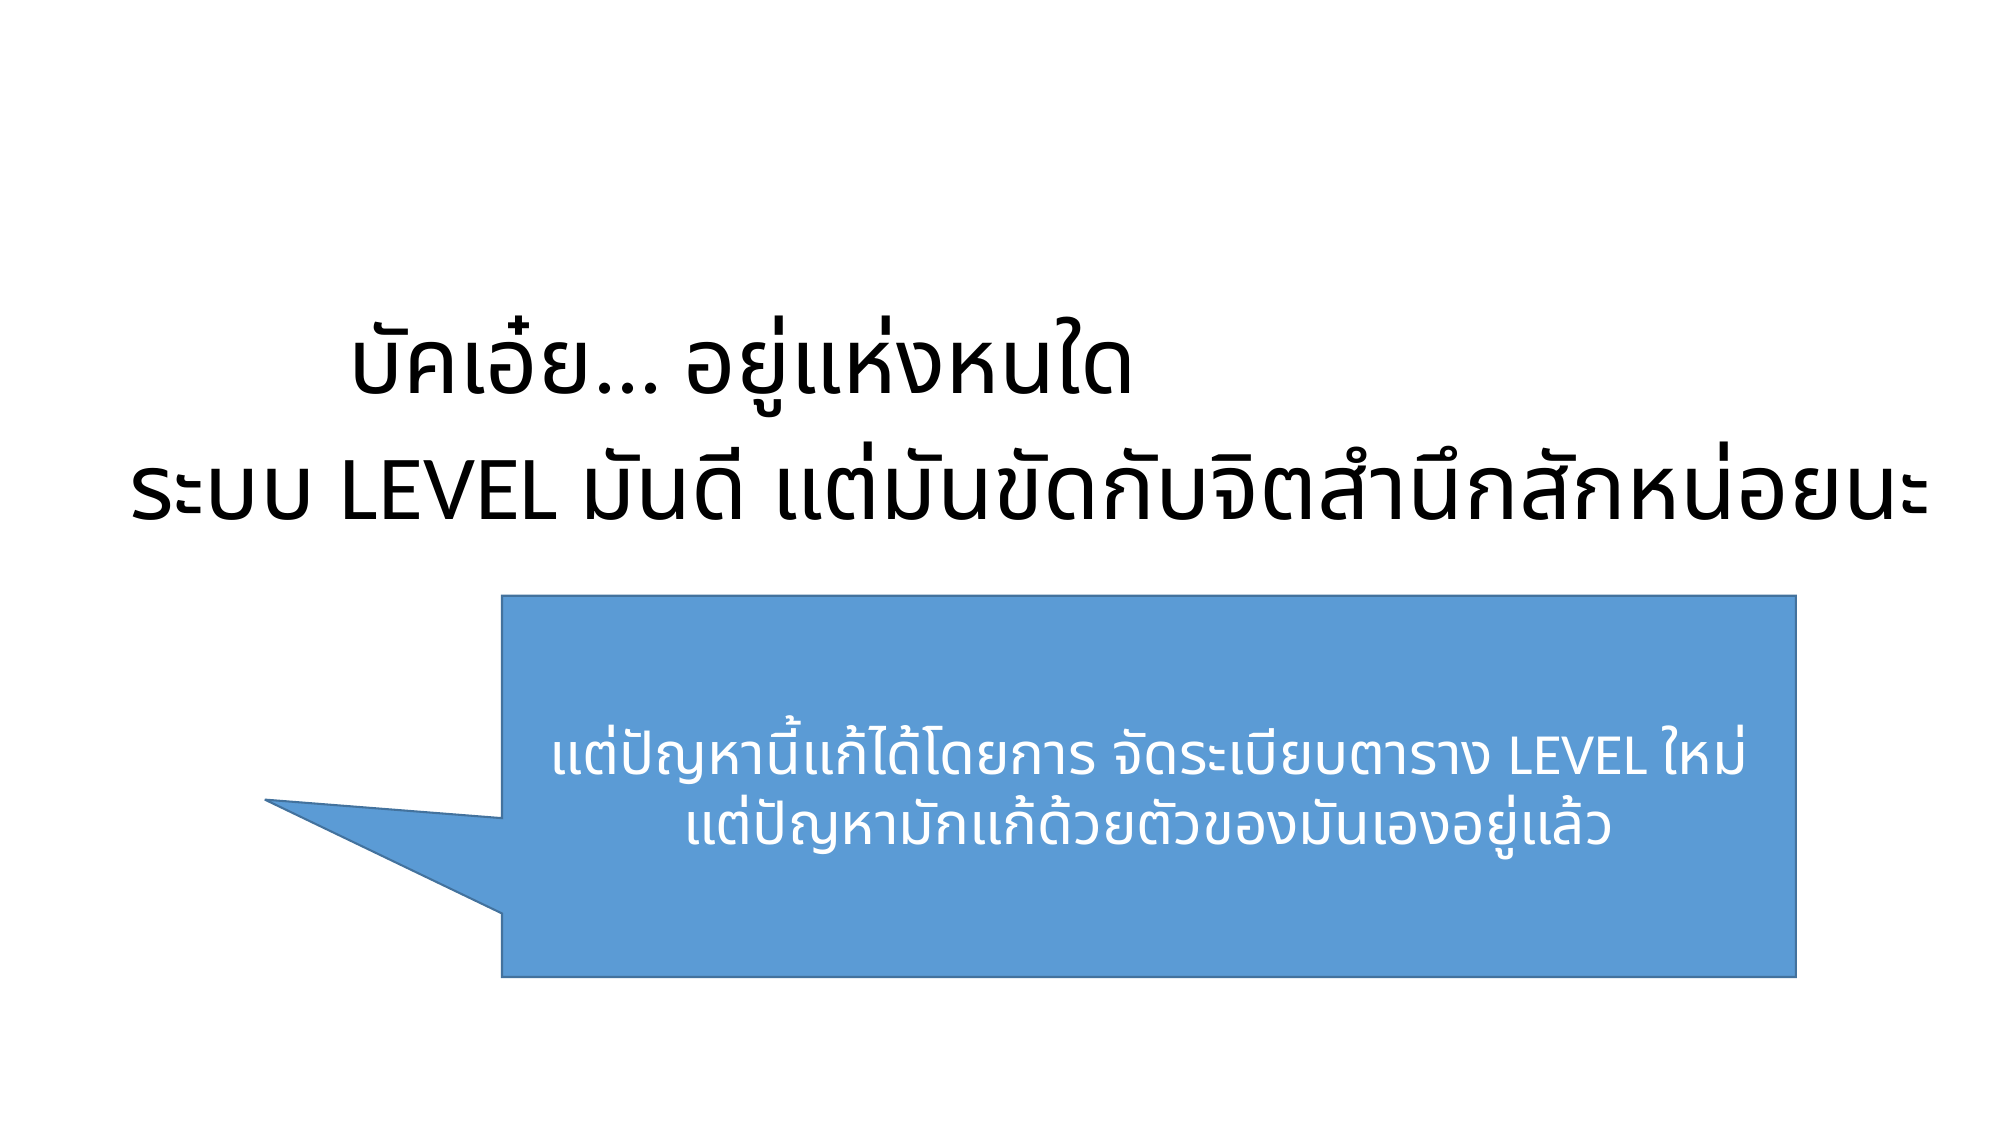

บัคเอ๋ย... อยู่แห่งหนใด
ระบบ LEVEL มันดี แต่มันขัดกับจิตสำนึกสักหน่อยนะ
แต่ปัญหานี้แก้ได้โดยการ จัดระเบียบตาราง LEVEL ใหม่
แต่ปัญหามักแก้ด้วยตัวของมันเองอยู่แล้ว